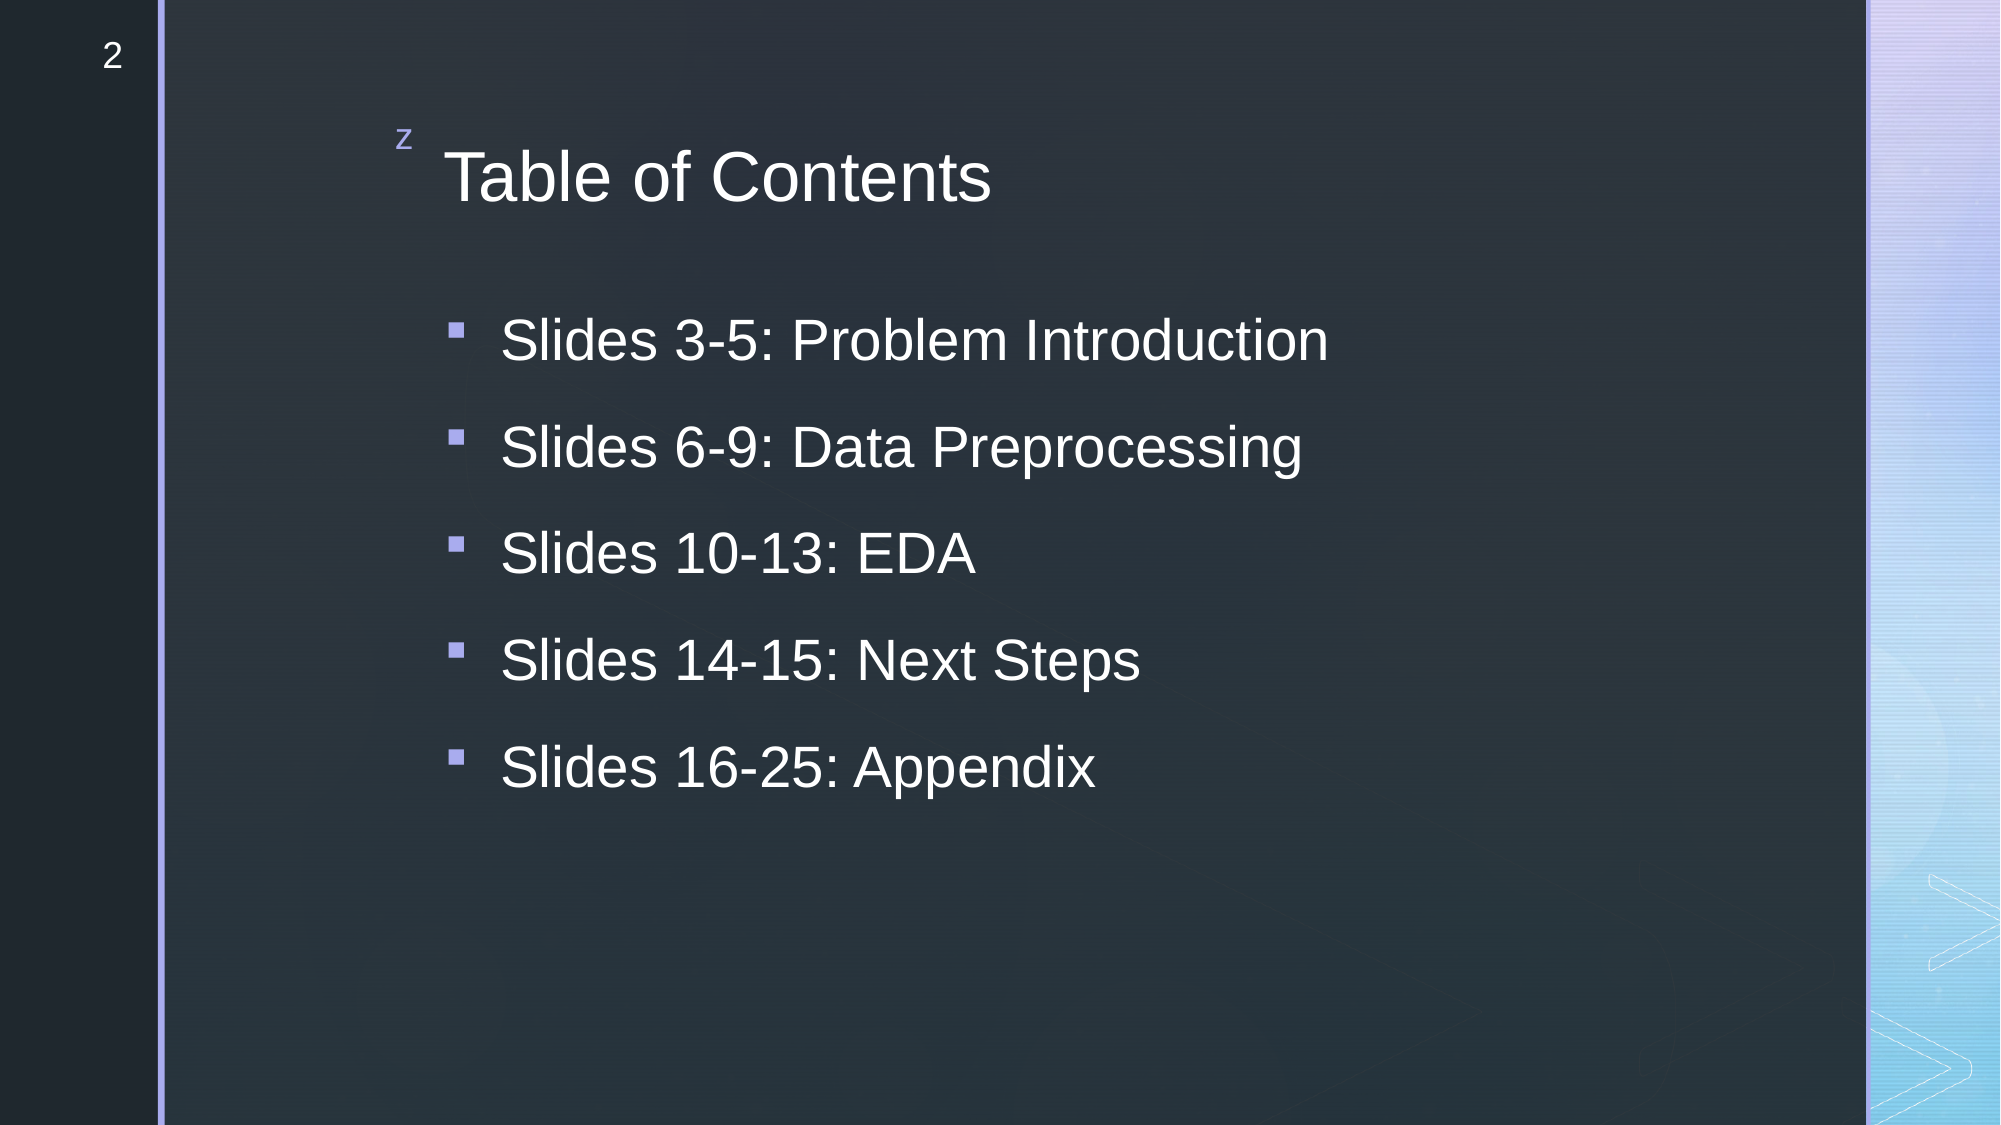

2
# Table of Contents
Slides 3-5: Problem Introduction
Slides 6-9: Data Preprocessing
Slides 10-13: EDA
Slides 14-15: Next Steps
Slides 16-25: Appendix